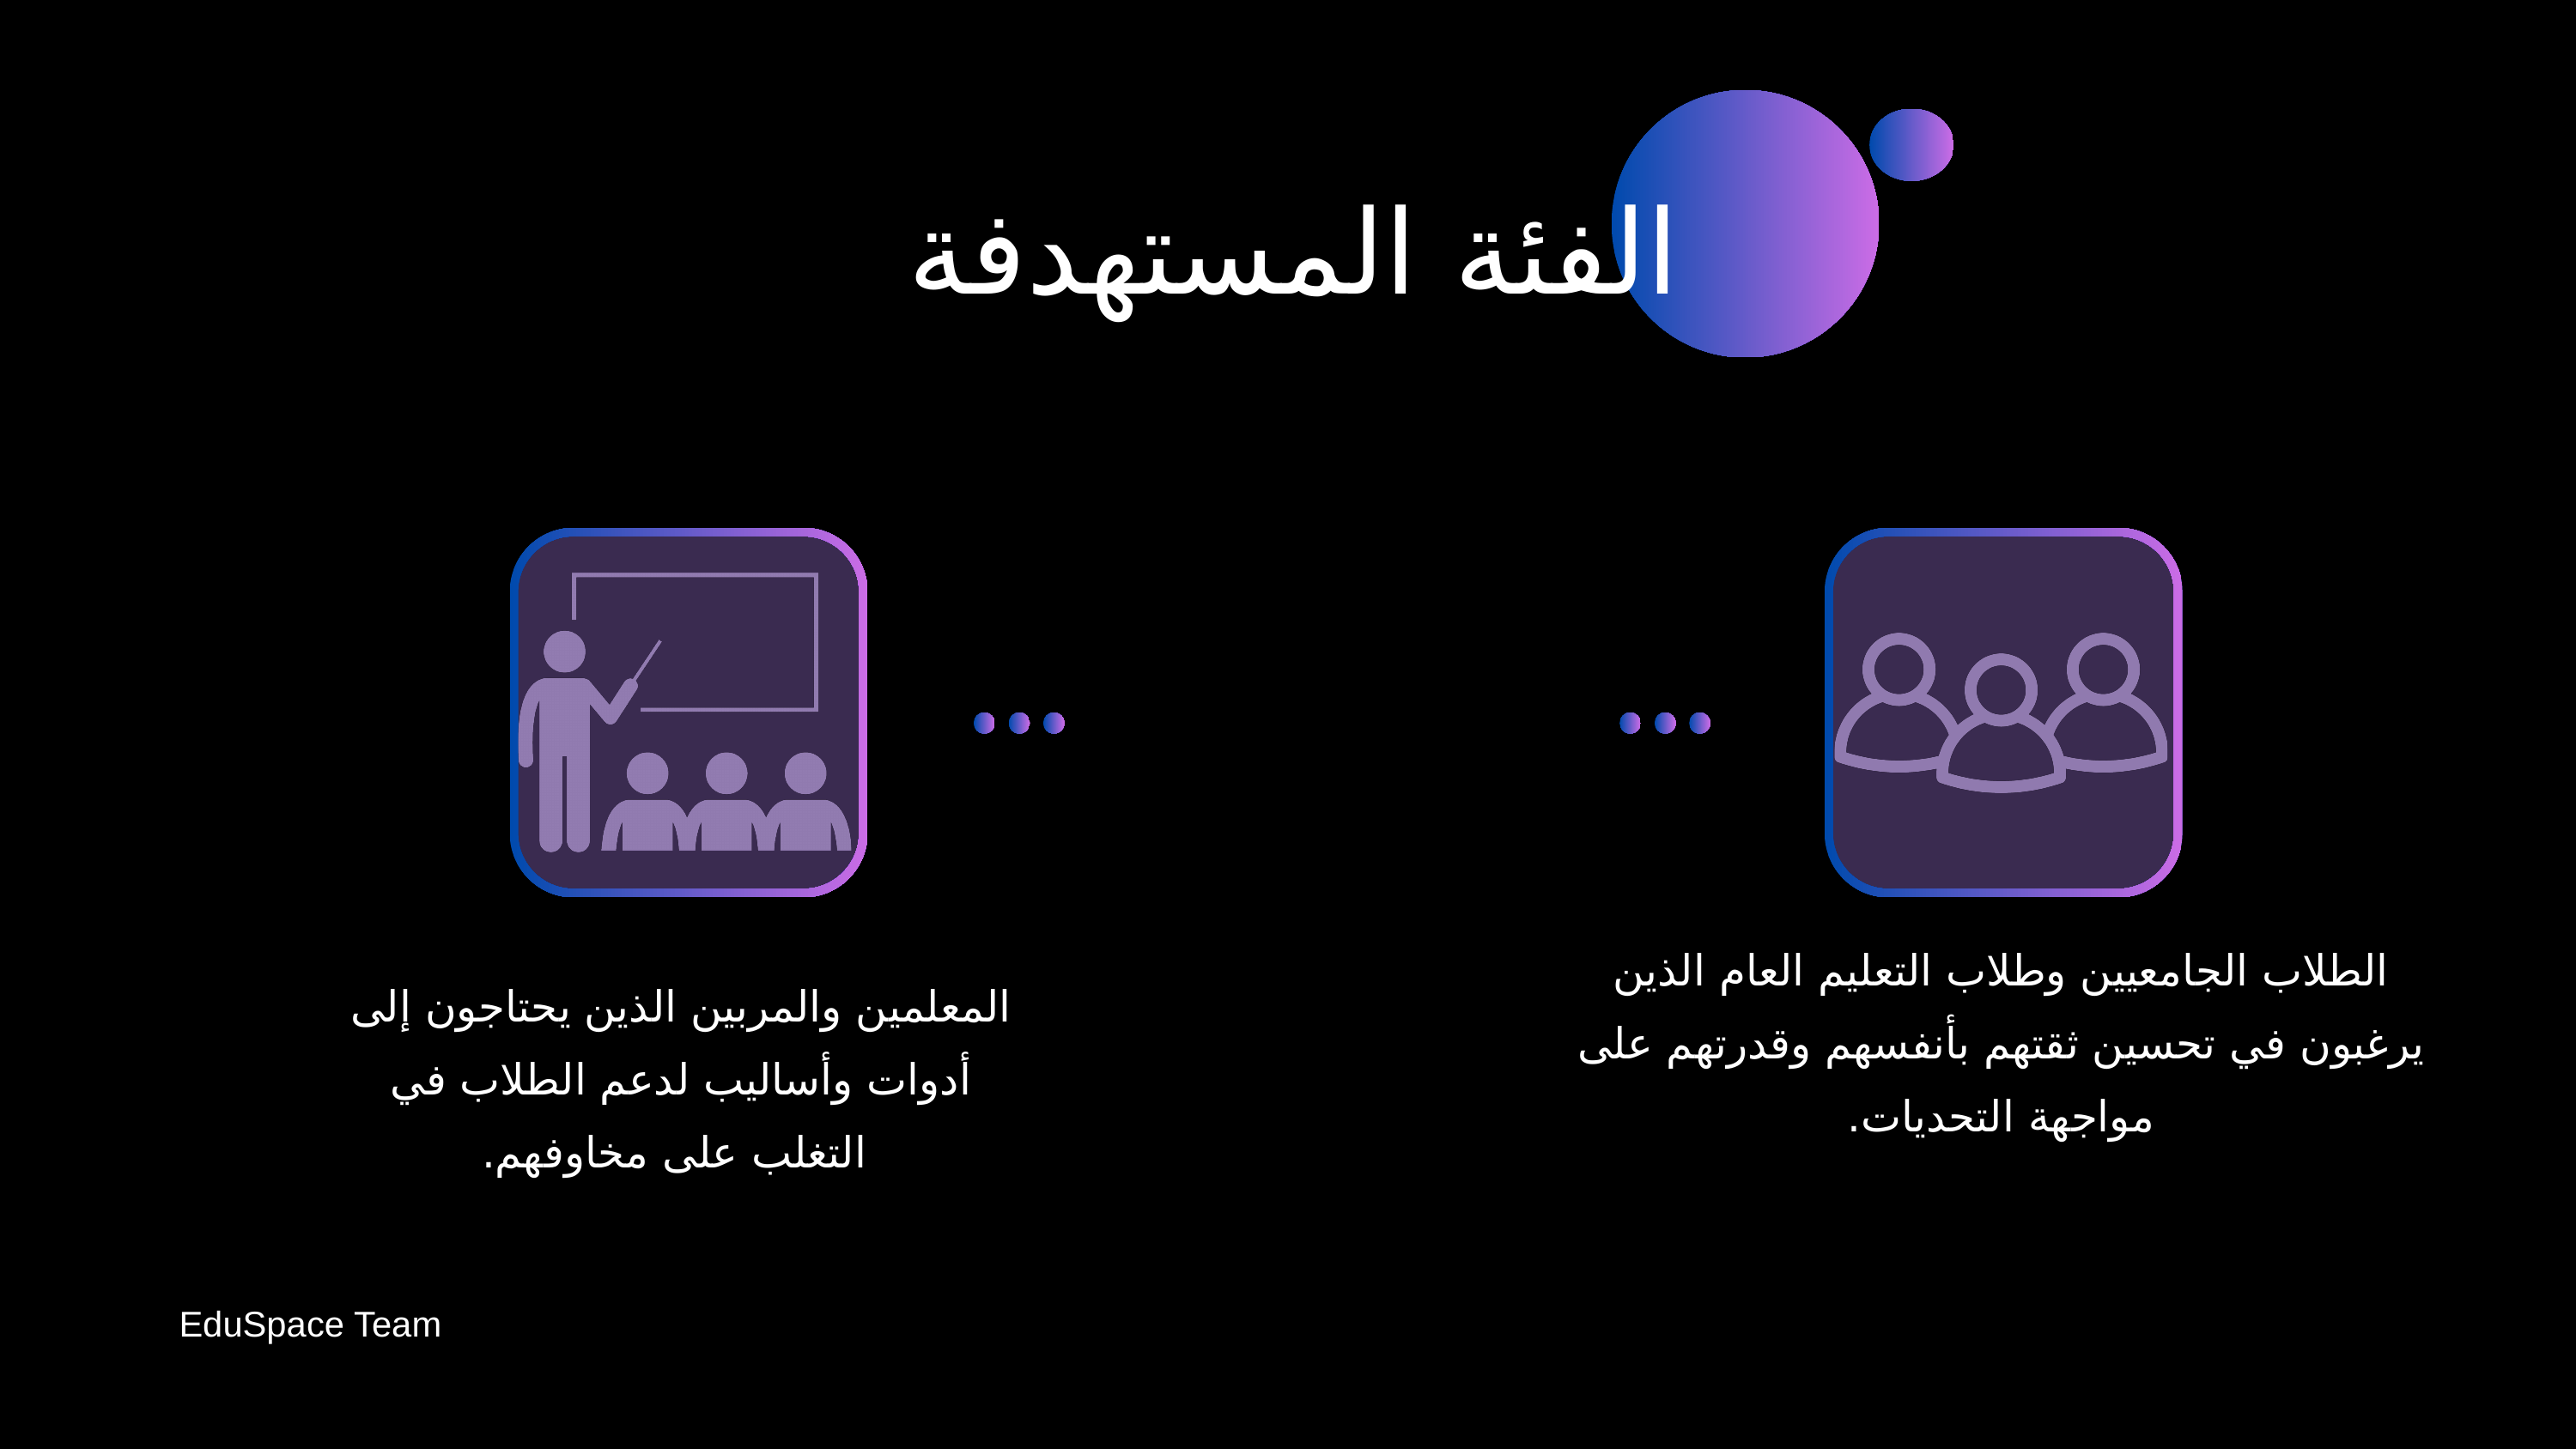

الفئة المستهدفة

الطلاب الجامعيين وطلاب التعليم العام الذين يرغبون في تحسين ثقتهم بأنفسهم وقدرتهم على مواجهة التحديات.

المعلمين والمربين الذين يحتاجون إلى
أدوات وأساليب لدعم الطلاب في
التغلب على مخاوفهم.
EduSpace Team